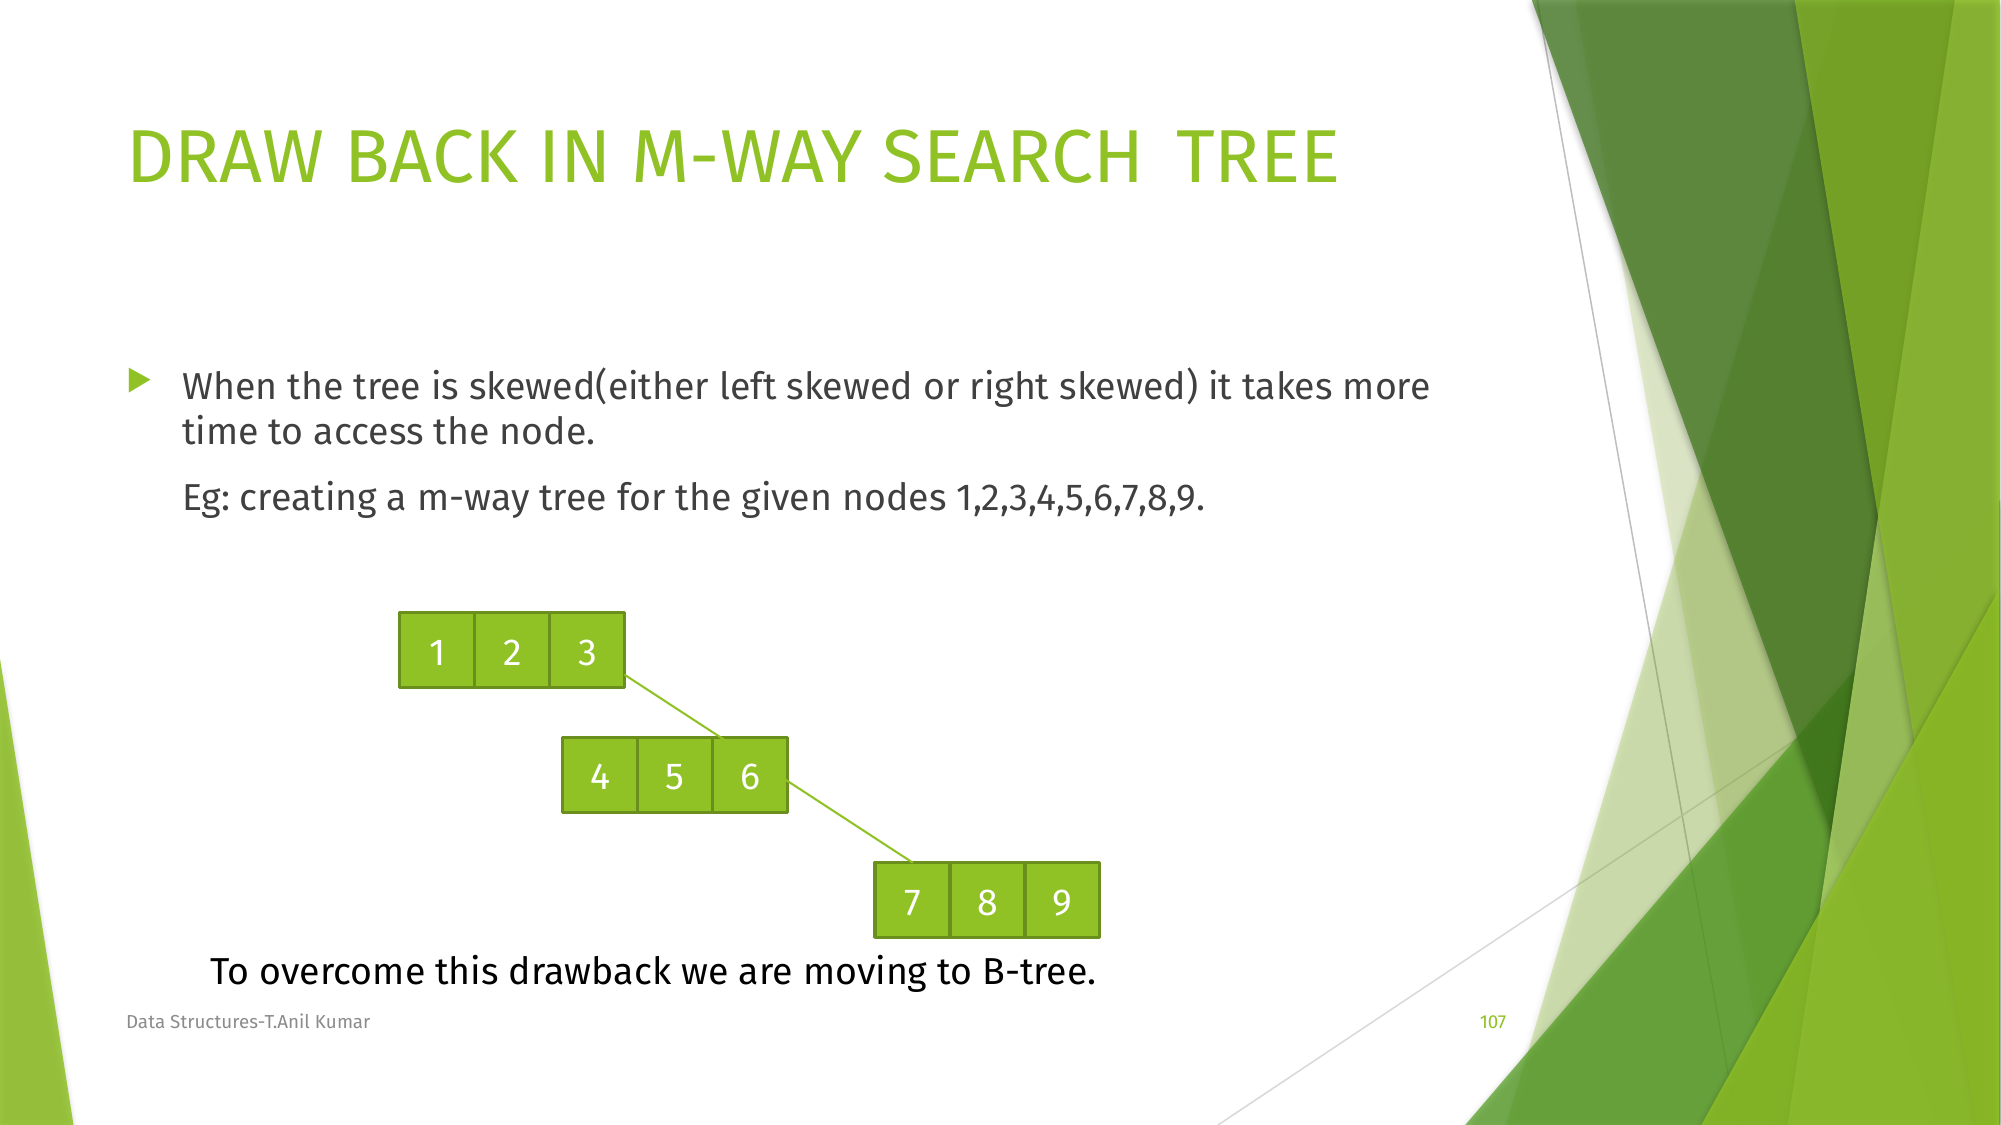

# DRAW BACK IN M-WAY SEARCH 	TREE
When the tree is skewed(either left skewed or right skewed) it takes more time to access the node.
	Eg: creating a m-way tree for the given nodes 1,2,3,4,5,6,7,8,9.
1
2
3
4
5
6
7
8
9
To overcome this drawback we are moving to B-tree.
Data Structures-T.Anil Kumar
107